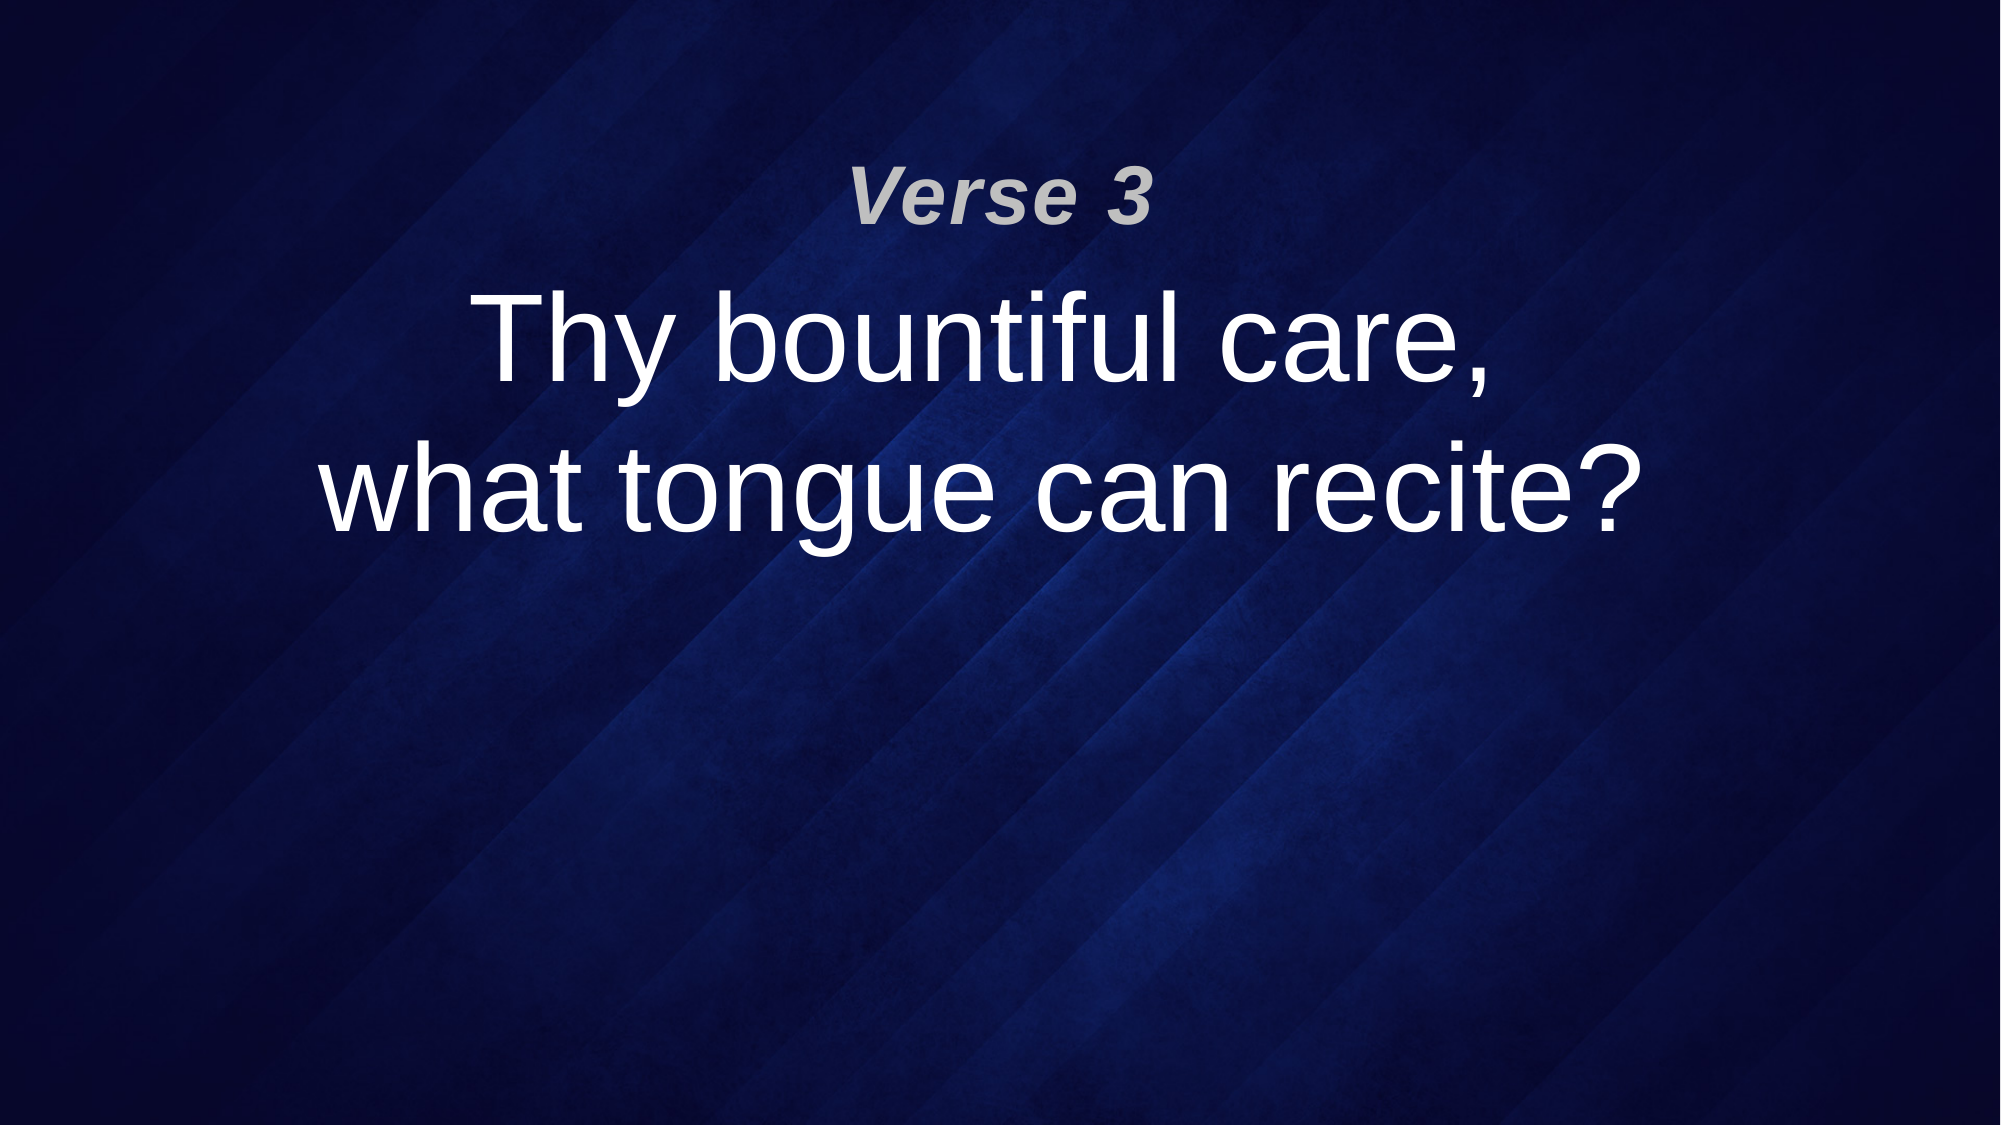

Verse 3
# Thy bountiful care, what tongue can recite?